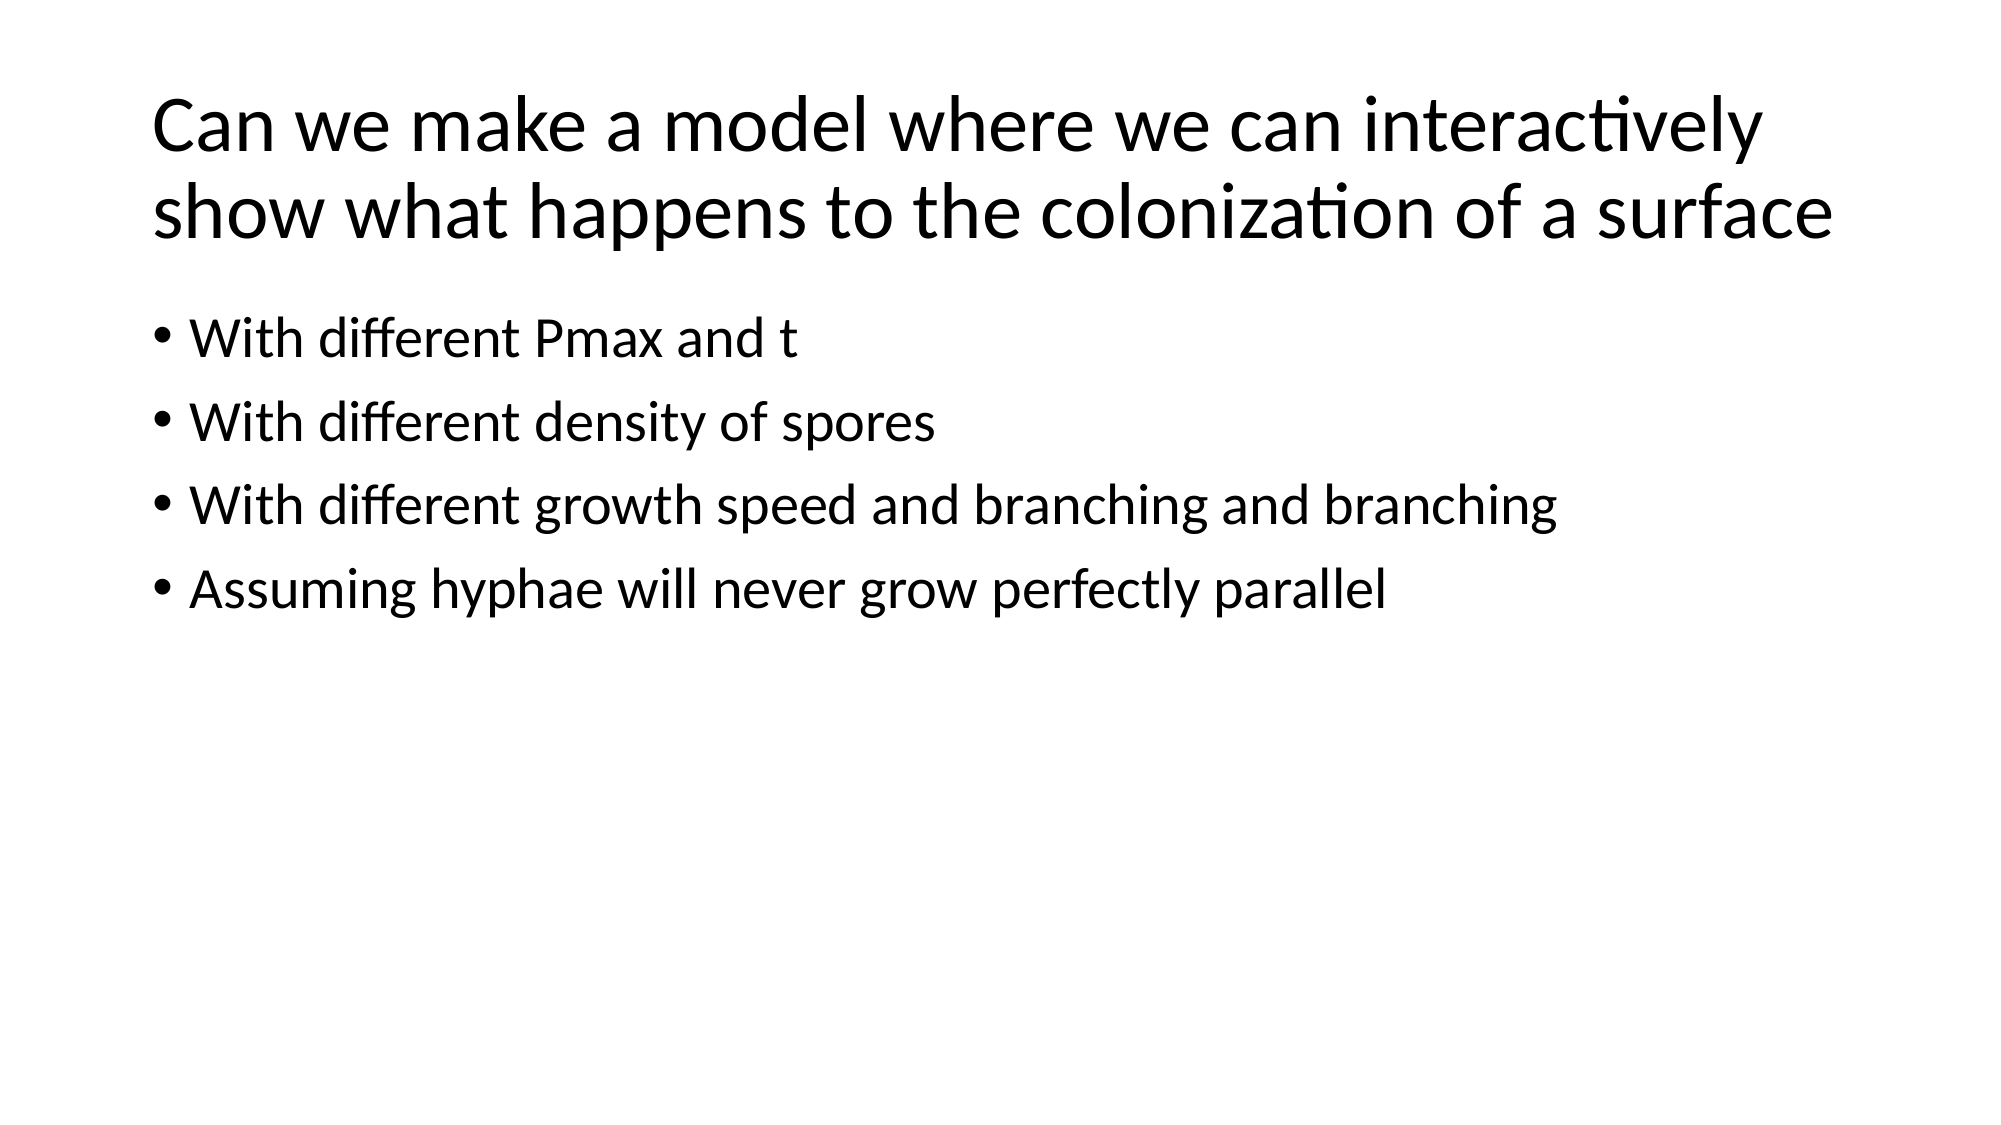

# Can we make a model where we can interactively show what happens to the colonization of a surface
With different Pmax and t
With different density of spores
With different growth speed and branching and branching
Assuming hyphae will never grow perfectly parallel